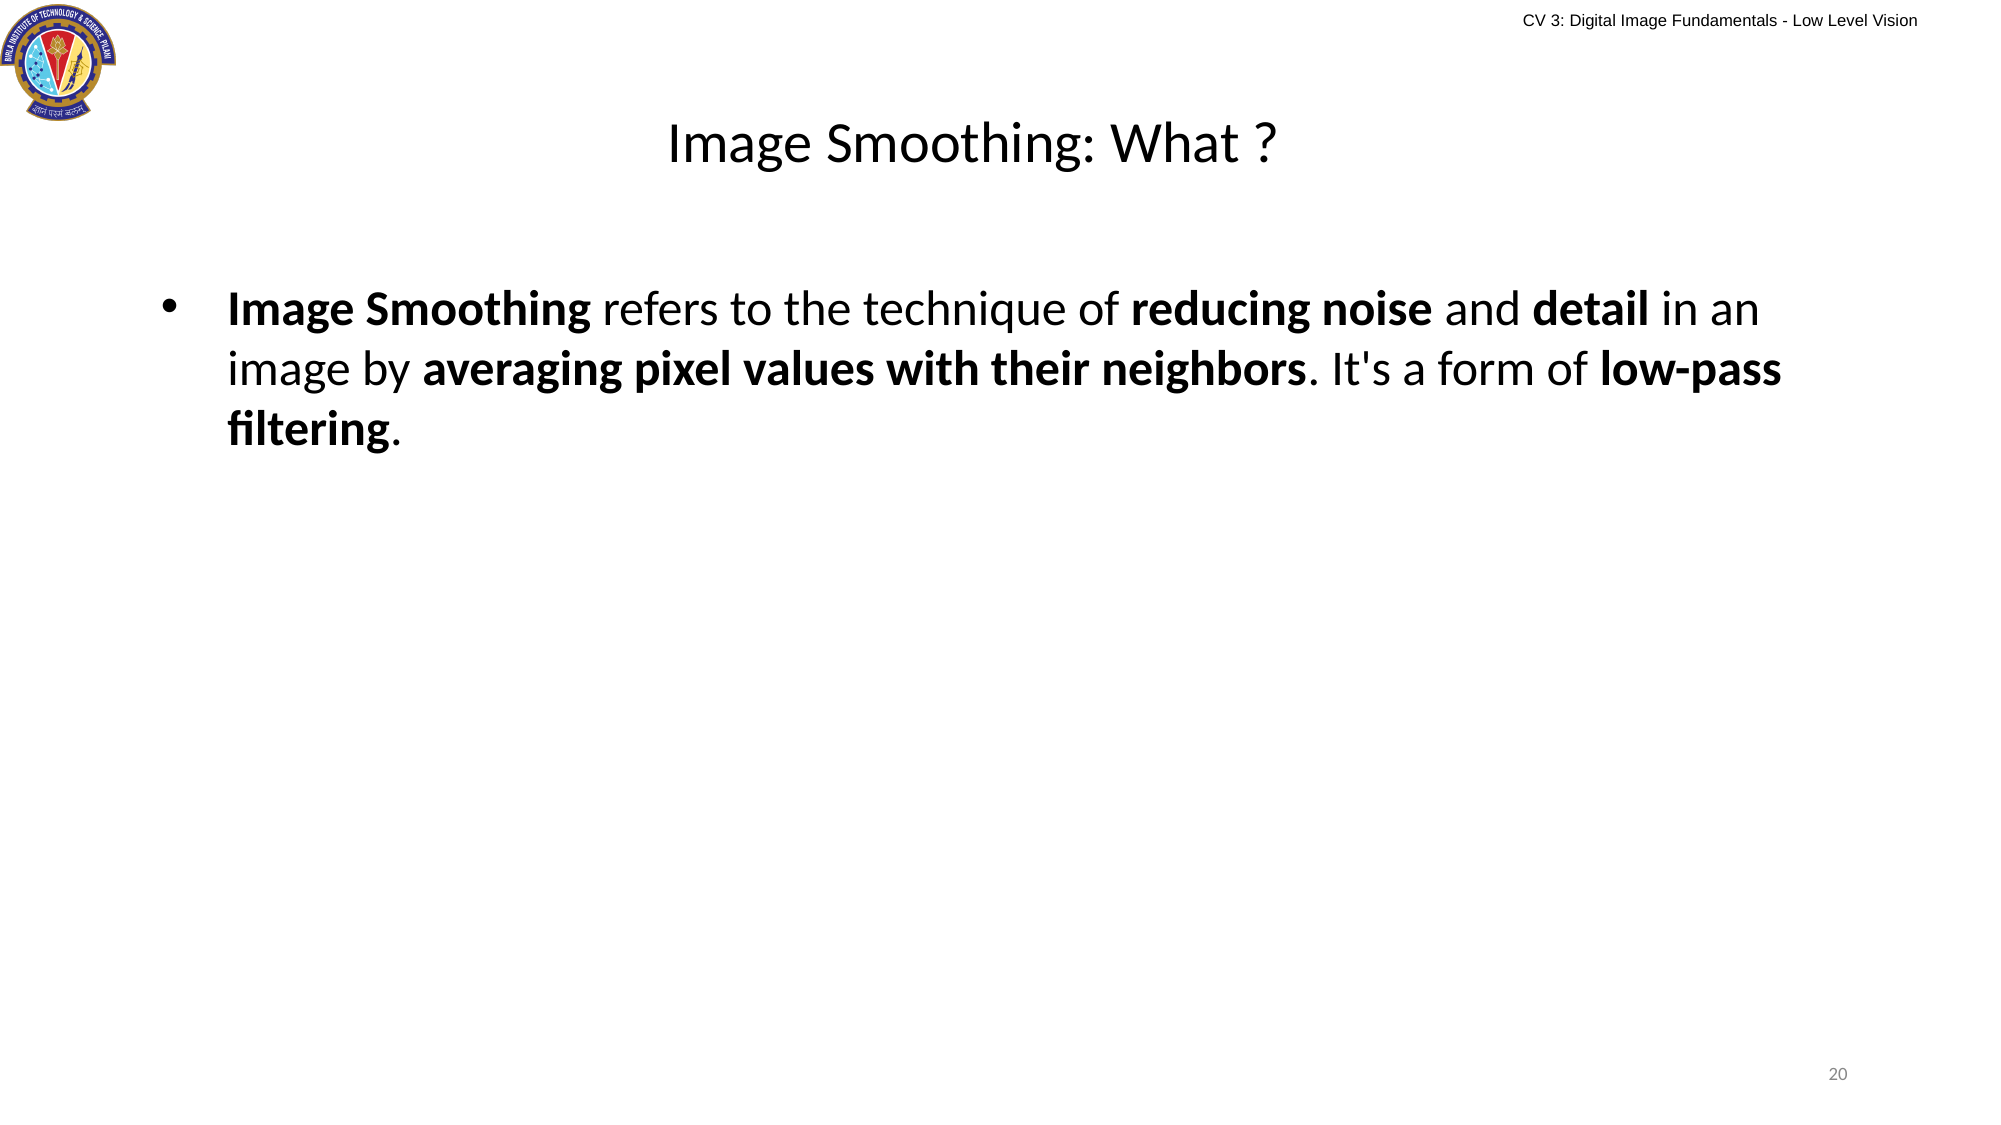

# Image Smoothing: What ?
Image Smoothing refers to the technique of reducing noise and detail in an image by averaging pixel values with their neighbors. It's a form of low-pass filtering.
20